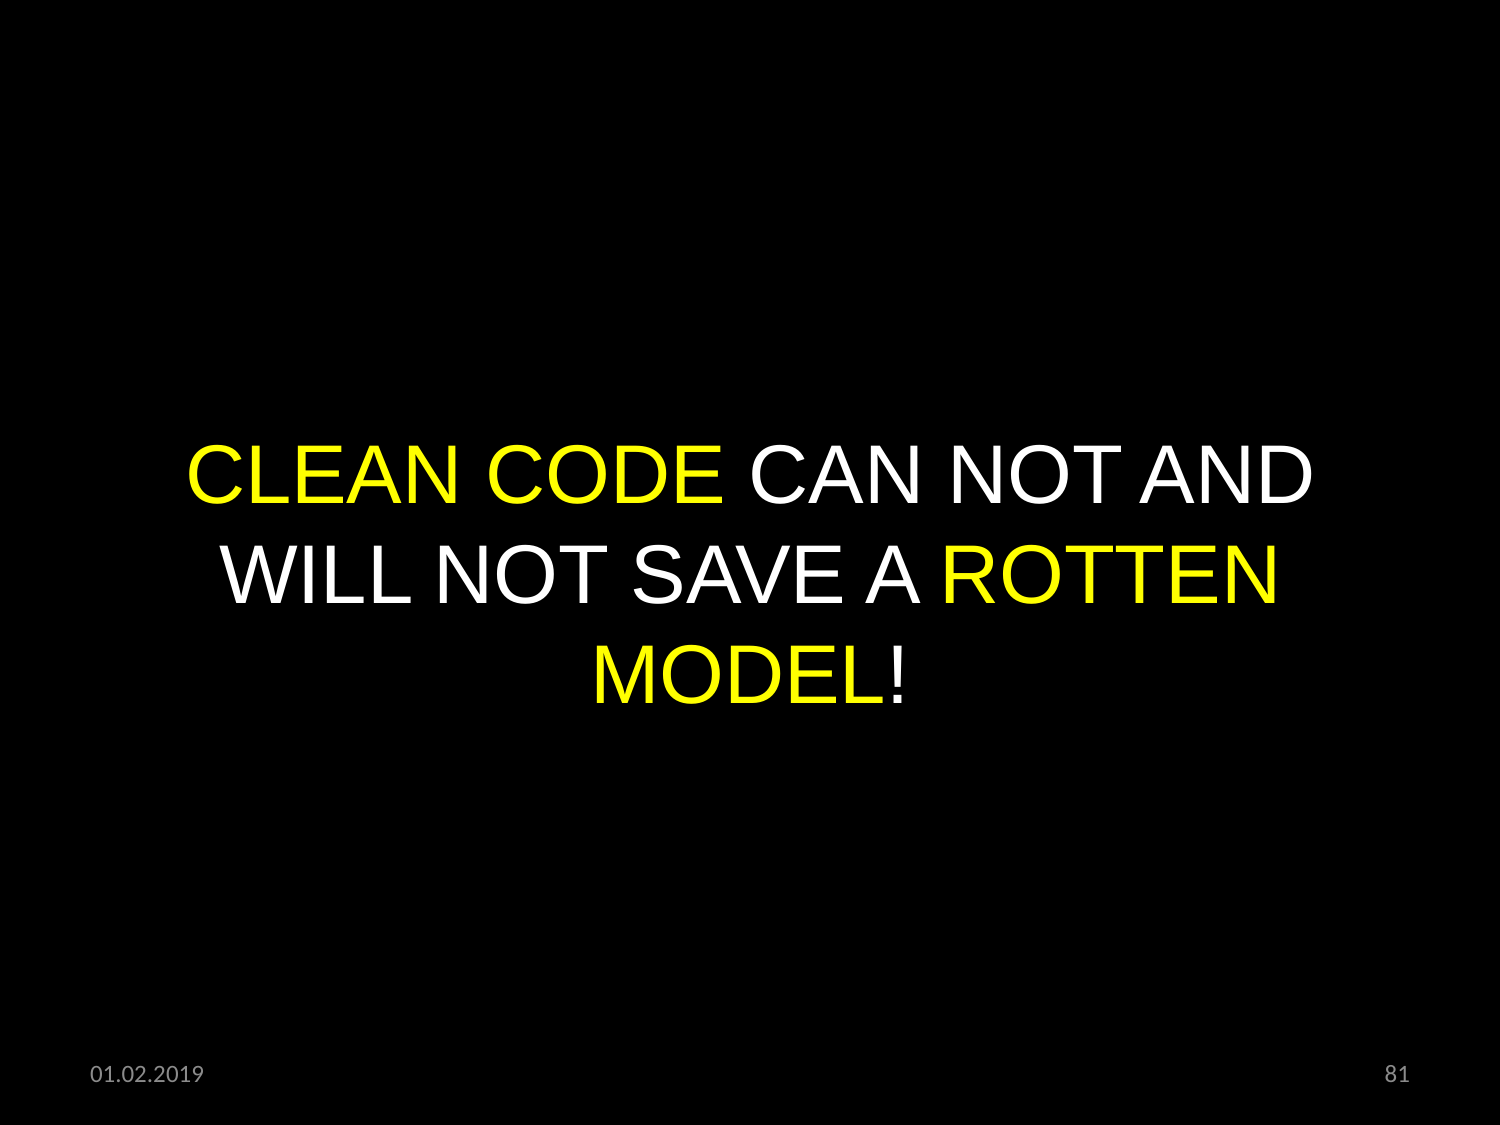

CLEAN CODE CAN NOT AND WILL NOT SAVE A ROTTEN MODEL!
01.02.2019
81